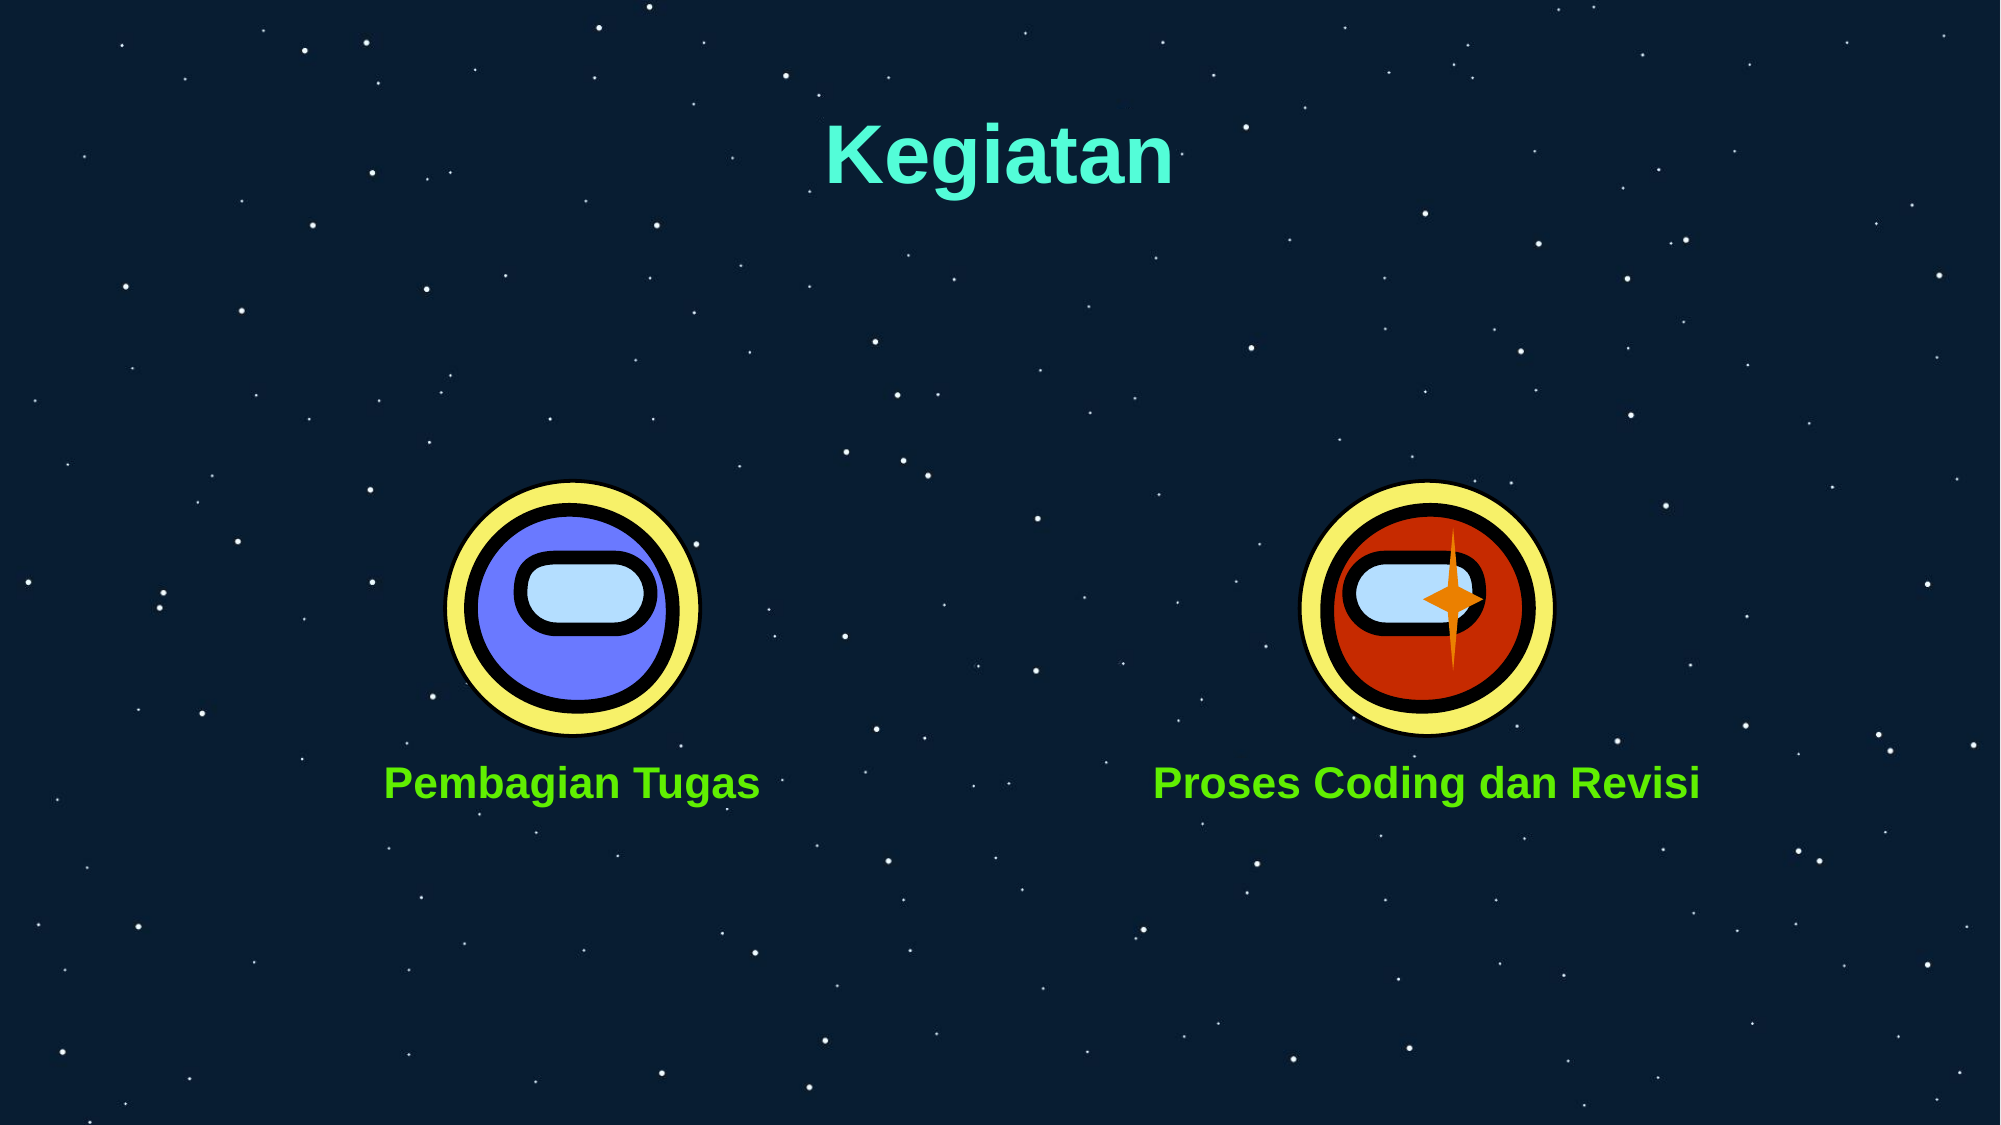

# Kegiatan

Pembagian Tugas
Proses Coding dan Revisi